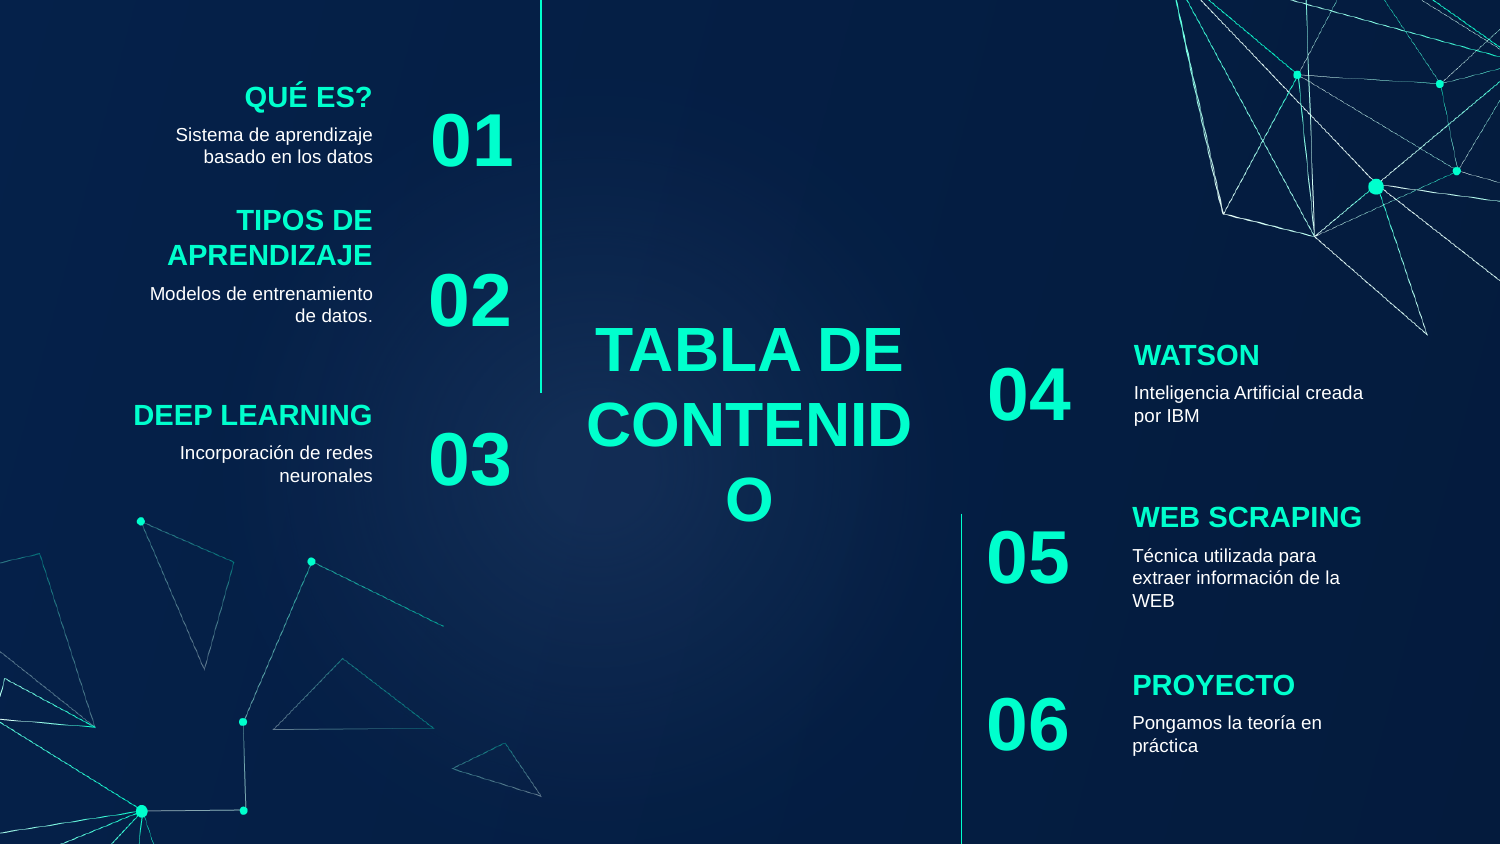

QUÉ ES?
01
Sistema de aprendizaje basado en los datos
TIPOS DE APRENDIZAJE
02
Modelos de entrenamiento de datos.
WATSON
04
# TABLA DE CONTENIDO
DEEP LEARNING
Inteligencia Artificial creada por IBM
03
Incorporación de redes neuronales
WEB SCRAPING
05
Técnica utilizada para extraer información de la WEB
PROYECTO
06
Pongamos la teoría en práctica